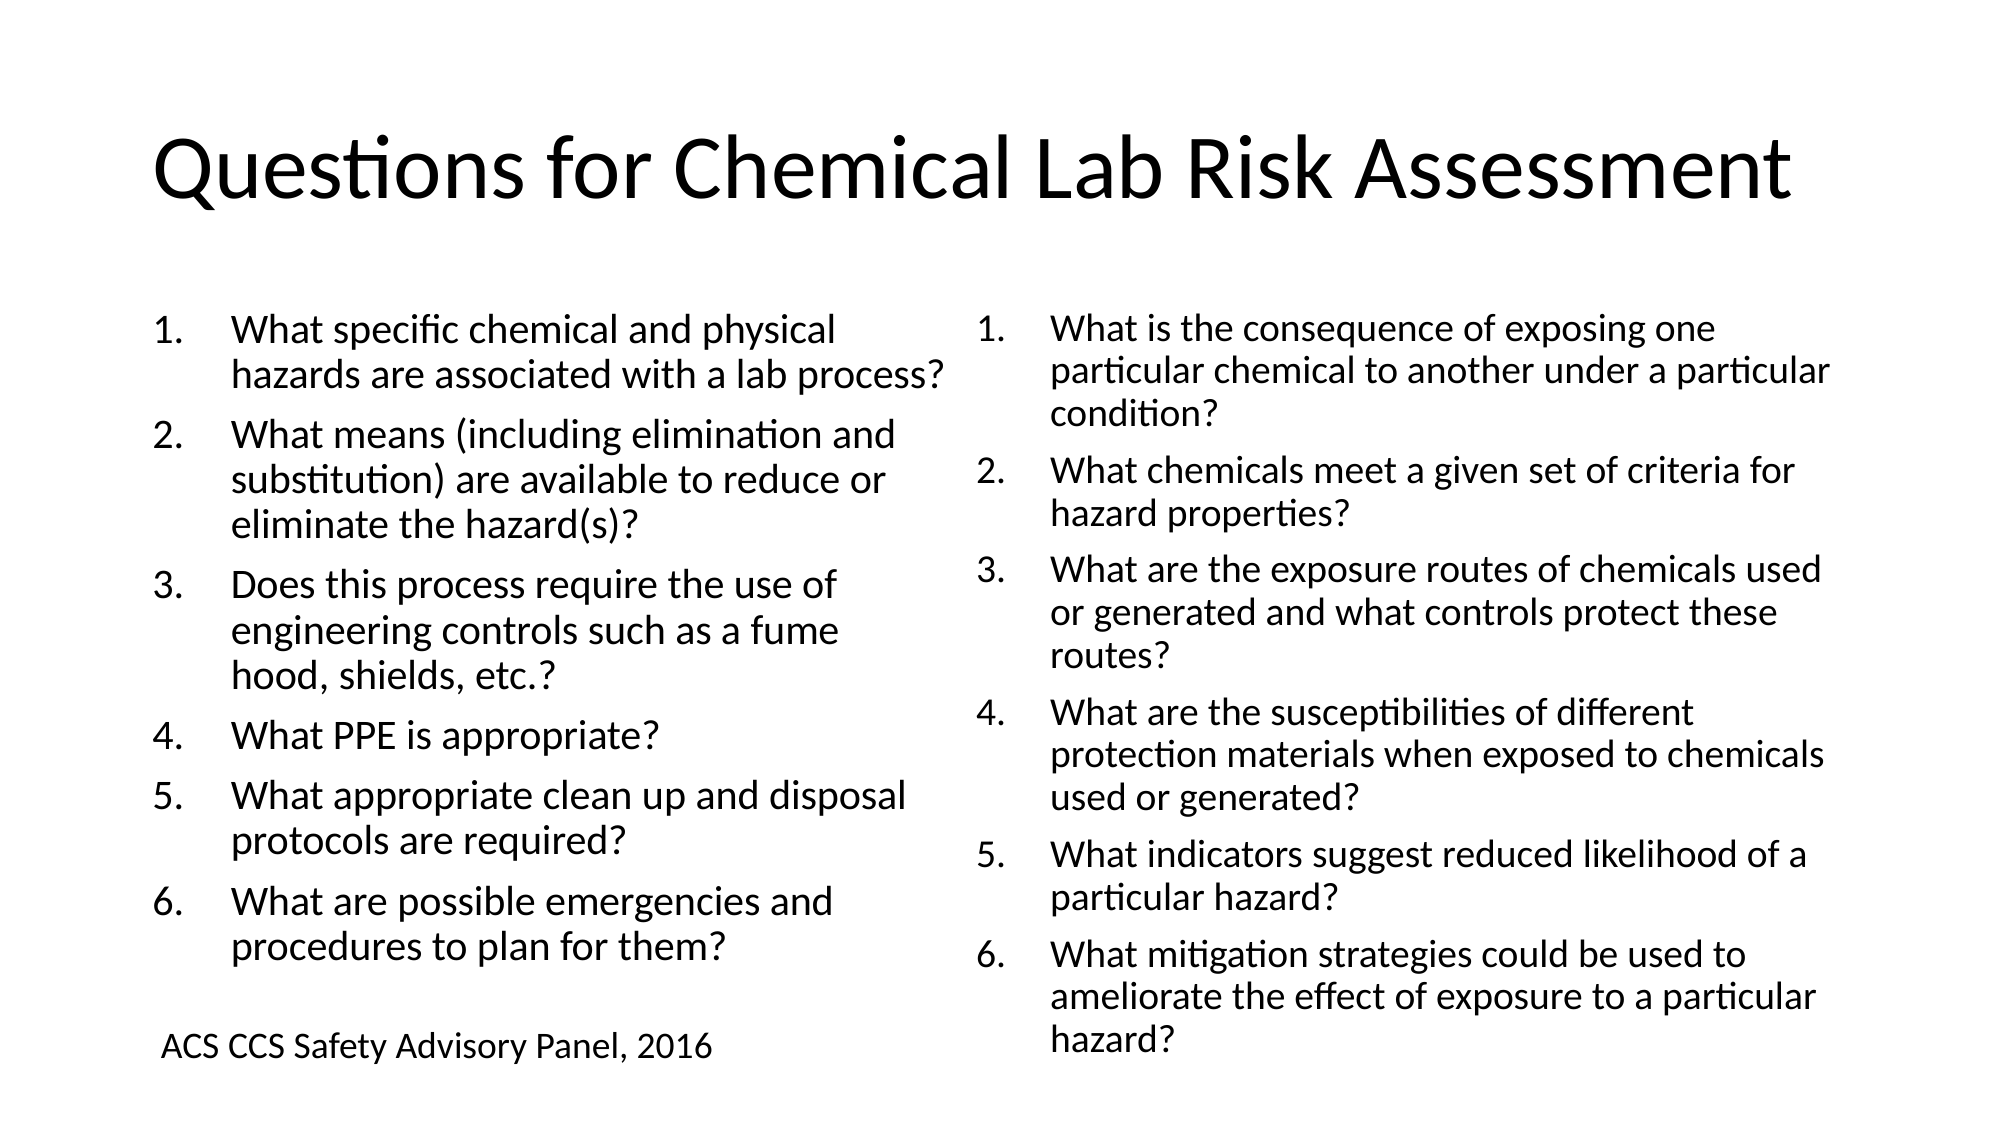

# Questions for Chemical Lab Risk Assessment
What is the consequence of exposing one particular chemical to another under a particular condition?
What chemicals meet a given set of criteria for hazard properties?
What are the exposure routes of chemicals used or generated and what controls protect these routes?
What are the susceptibilities of different protection materials when exposed to chemicals used or generated?
What indicators suggest reduced likelihood of a particular hazard?
What mitigation strategies could be used to ameliorate the effect of exposure to a particular hazard?
What specific chemical and physical hazards are associated with a lab process?
What means (including elimination and substitution) are available to reduce or eliminate the hazard(s)?
Does this process require the use of engineering controls such as a fume hood, shields, etc.?
What PPE is appropriate?
What appropriate clean up and disposal protocols are required?
What are possible emergencies and procedures to plan for them?
ACS CCS Safety Advisory Panel, 2016